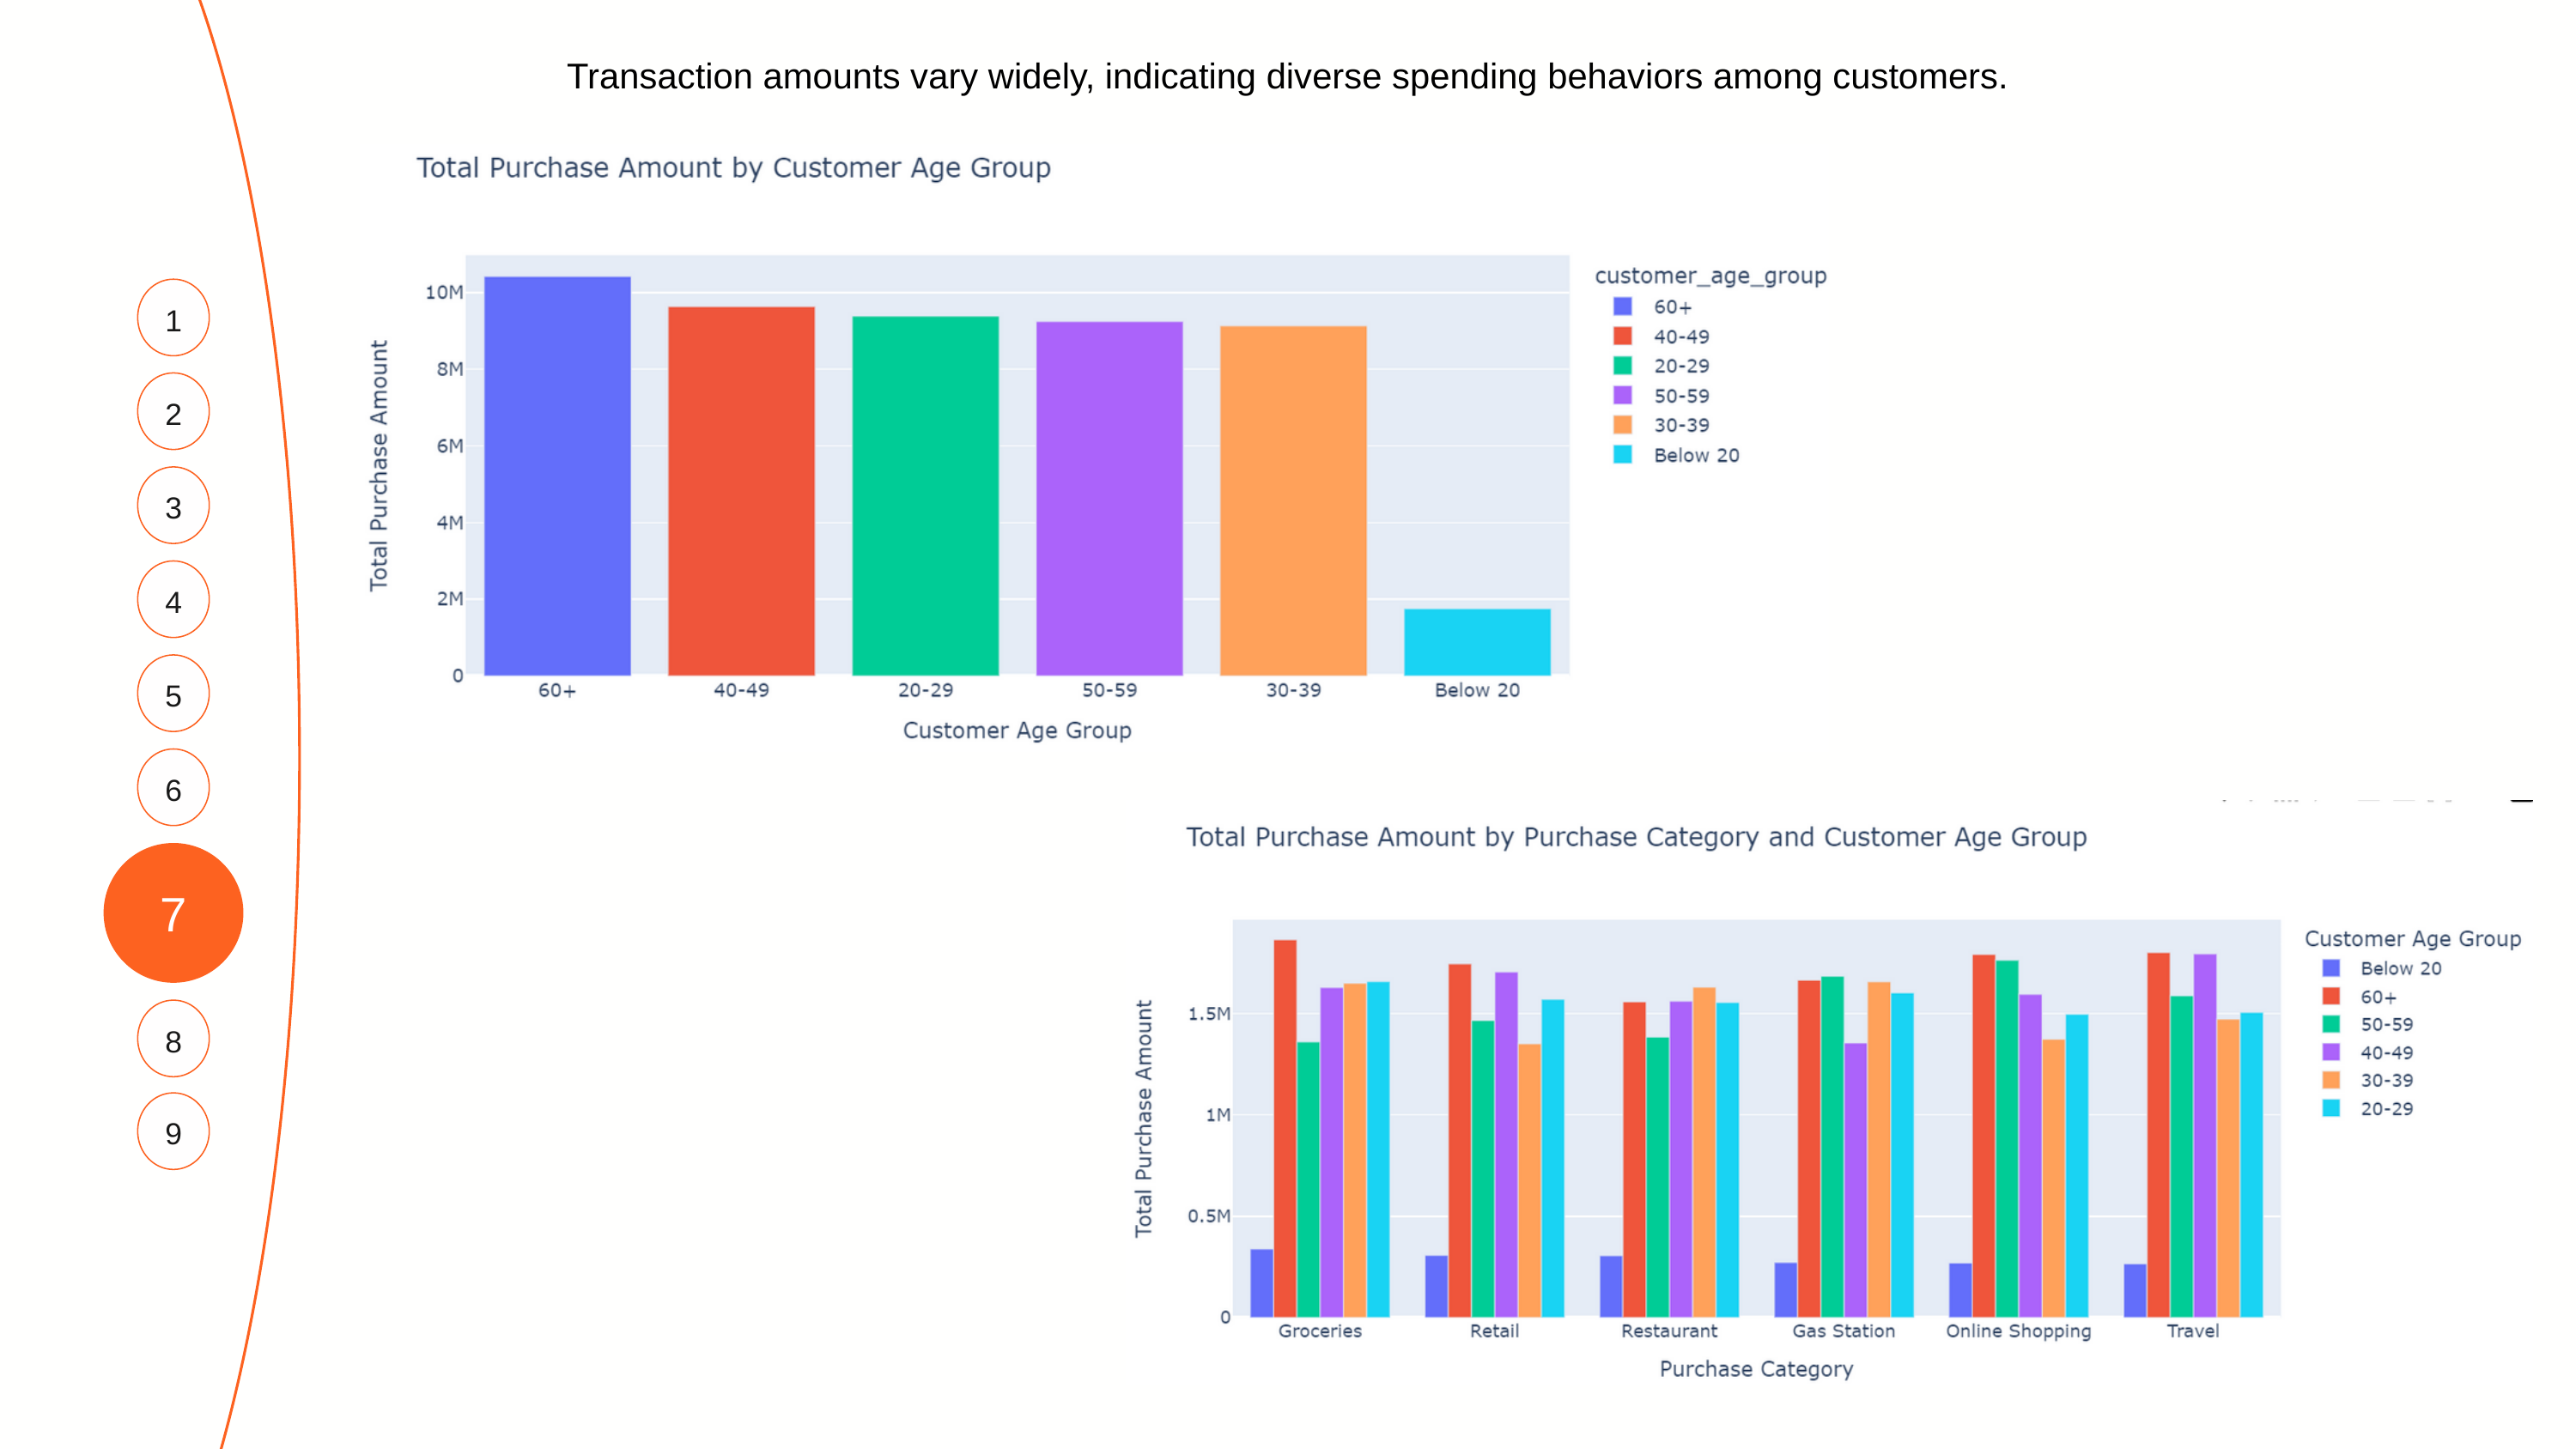

Transaction amounts vary widely, indicating diverse spending behaviors among customers.

1

2

3

4

5

6

7

8

9